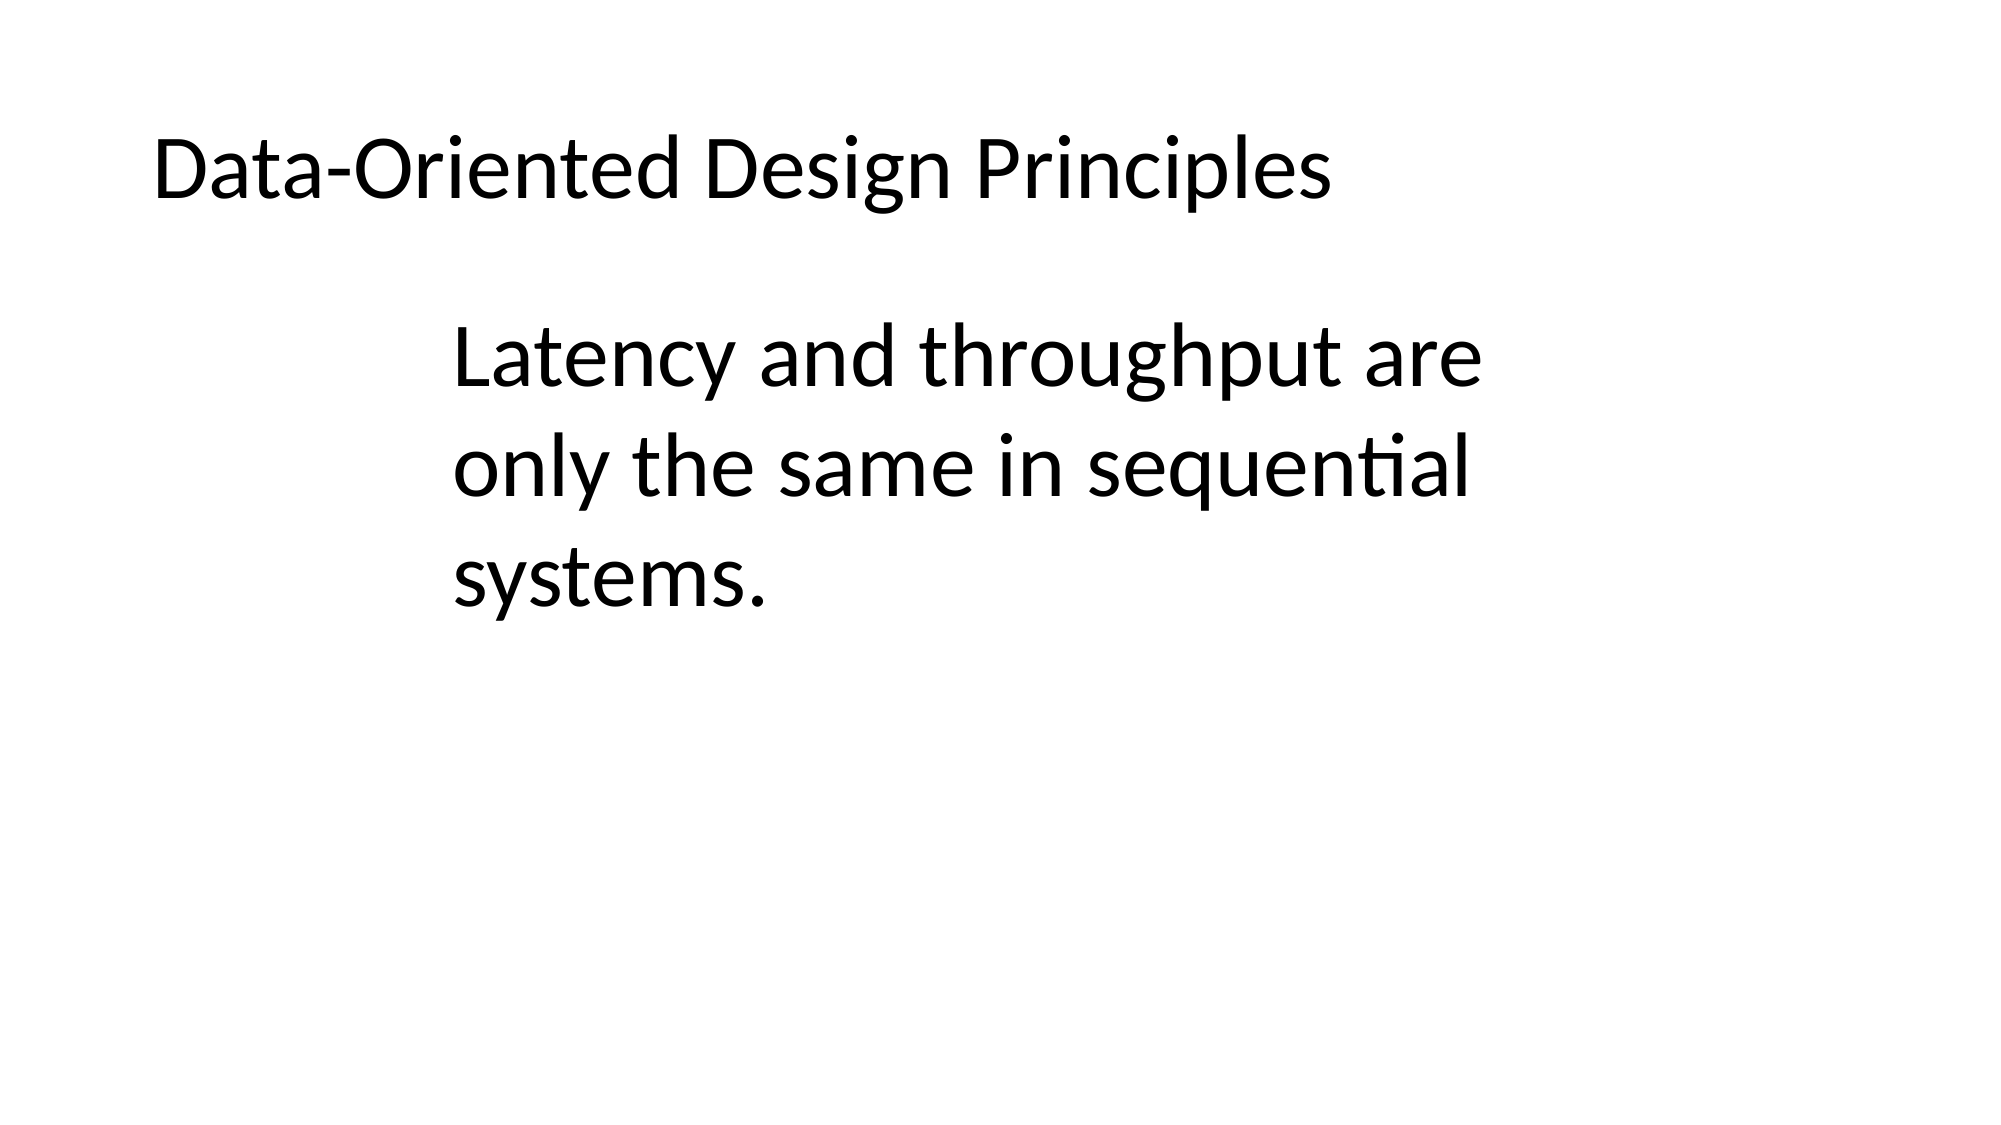

# Data-Oriented Design Principles
Latency and throughput are only the same in sequential systems.